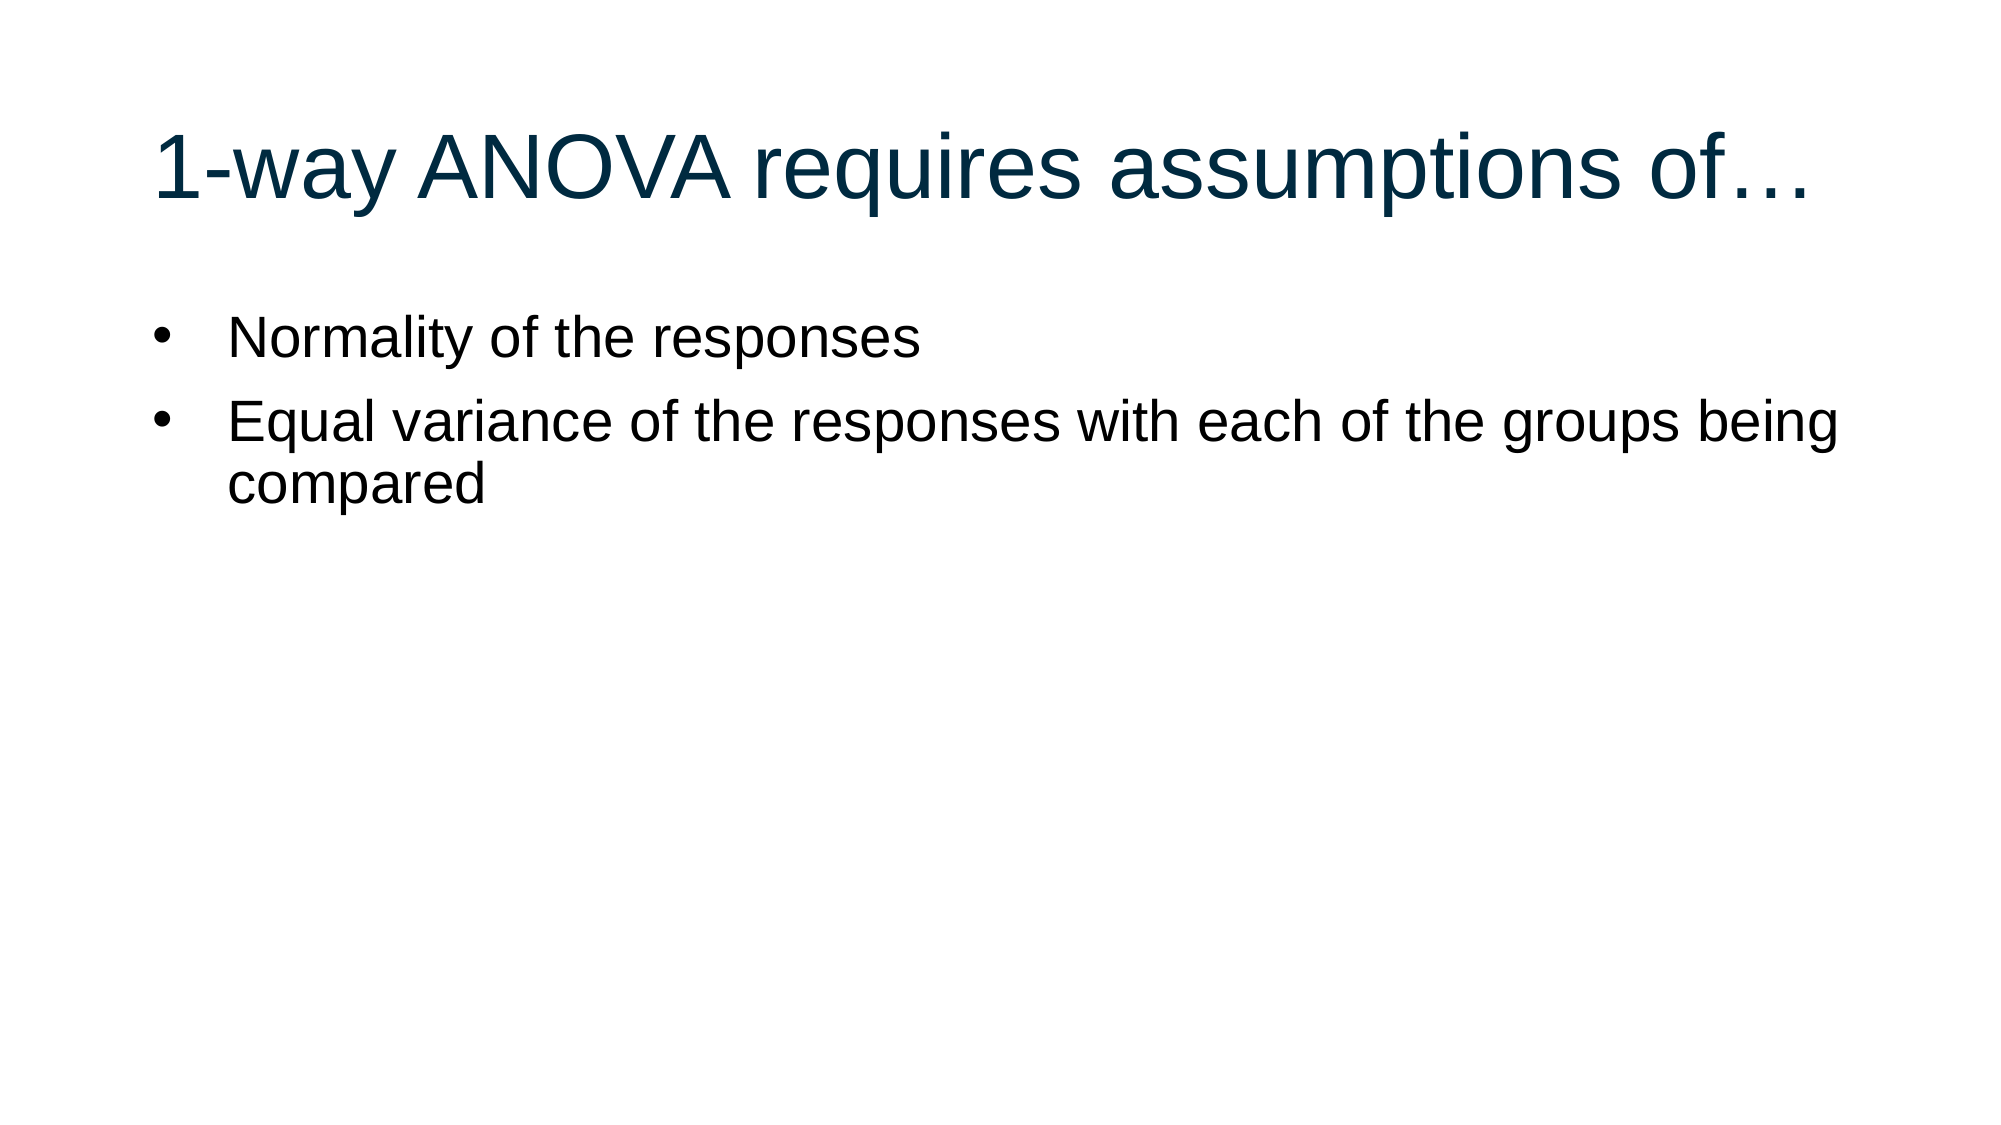

# 1-way ANOVA requires assumptions of…
Normality of the responses
Equal variance of the responses with each of the groups being compared